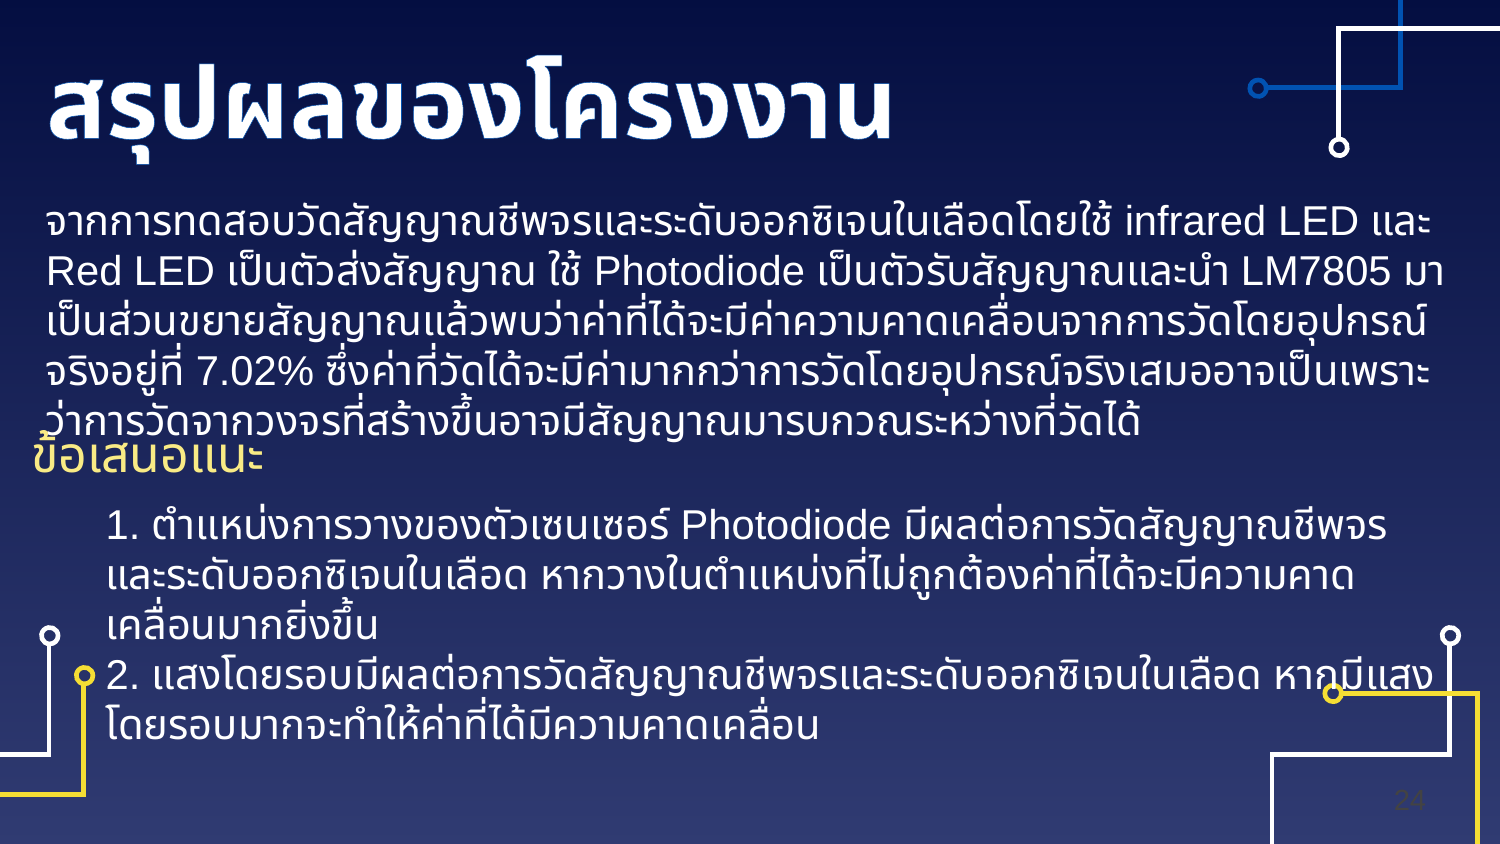

# สรุปผลของโครงงาน
จากการทดสอบวัดสัญญาณชีพจรและระดับออกซิเจนในเลือดโดยใช้ infrared LED และ Red LED เป็นตัวส่งสัญญาณ ใช้ Photodiode เป็นตัวรับสัญญาณและนำ LM7805 มาเป็นส่วนขยายสัญญาณแล้วพบว่าค่าที่ได้จะมีค่าความคาดเคลื่อนจากการวัดโดยอุปกรณ์จริงอยู่ที่ 7.02% ซึ่งค่าที่วัดได้จะมีค่ามากกว่าการวัดโดยอุปกรณ์จริงเสมออาจเป็นเพราะว่าการวัดจากวงจรที่สร้างขึ้นอาจมีสัญญาณมารบกวณระหว่างที่วัดได้
ข้อเสนอแนะ
1. ตำแหน่งการวางของตัวเซนเซอร์ Photodiode มีผลต่อการวัดสัญญาณชีพจรและระดับออกซิเจนในเลือด หากวางในตำแหน่งที่ไม่ถูกต้องค่าที่ได้จะมีความคาดเคลื่อนมากยิ่งขึ้น
2. แสงโดยรอบมีผลต่อการวัดสัญญาณชีพจรและระดับออกซิเจนในเลือด หากมีแสงโดยรอบมากจะทำให้ค่าที่ได้มีความคาดเคลื่อน
24